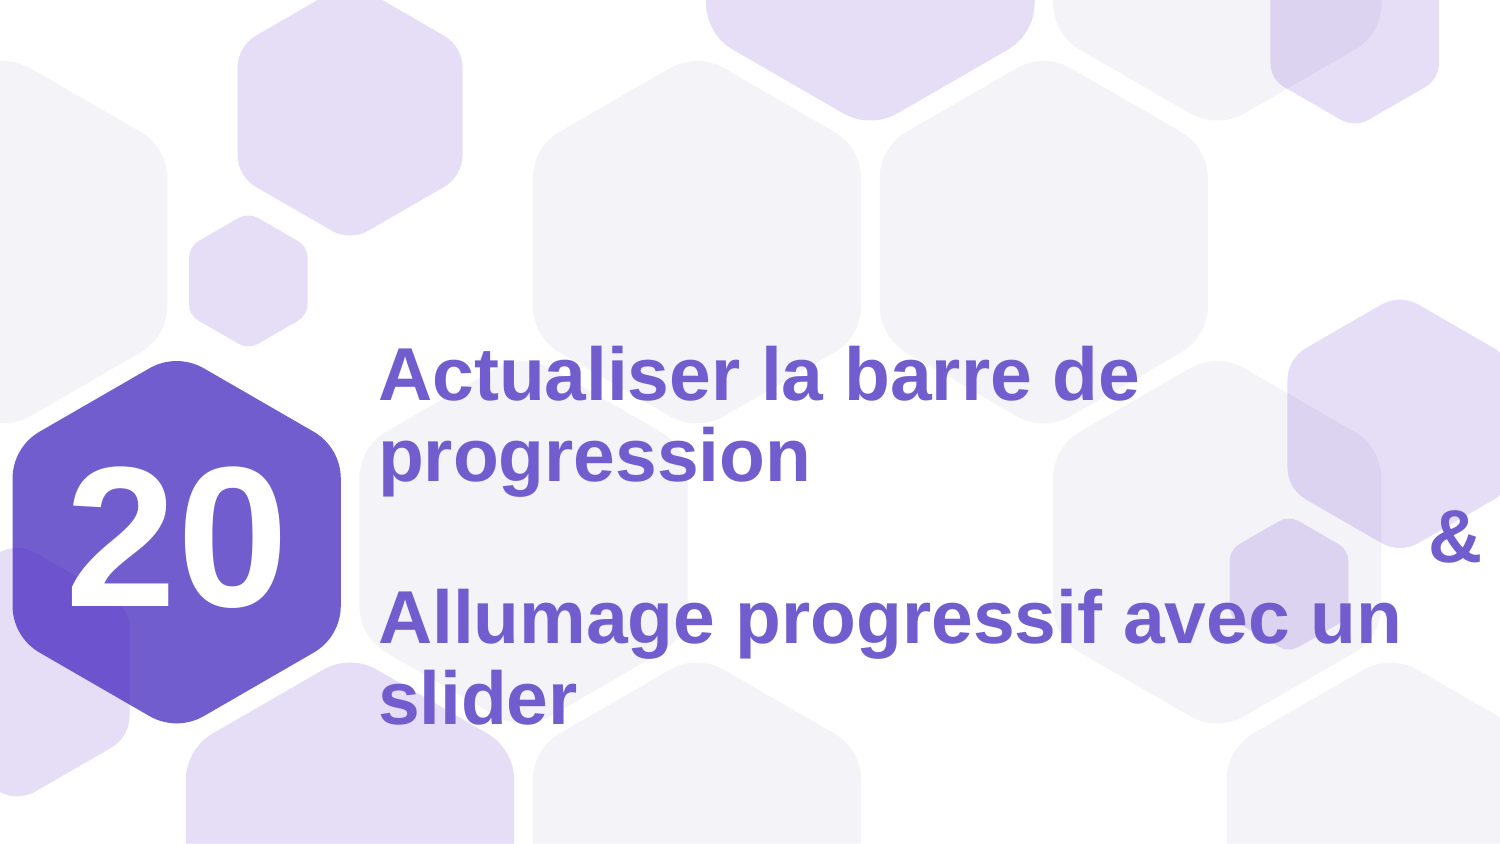

20
# Actualiser la barre de progression
							&
Allumage progressif avec un slider